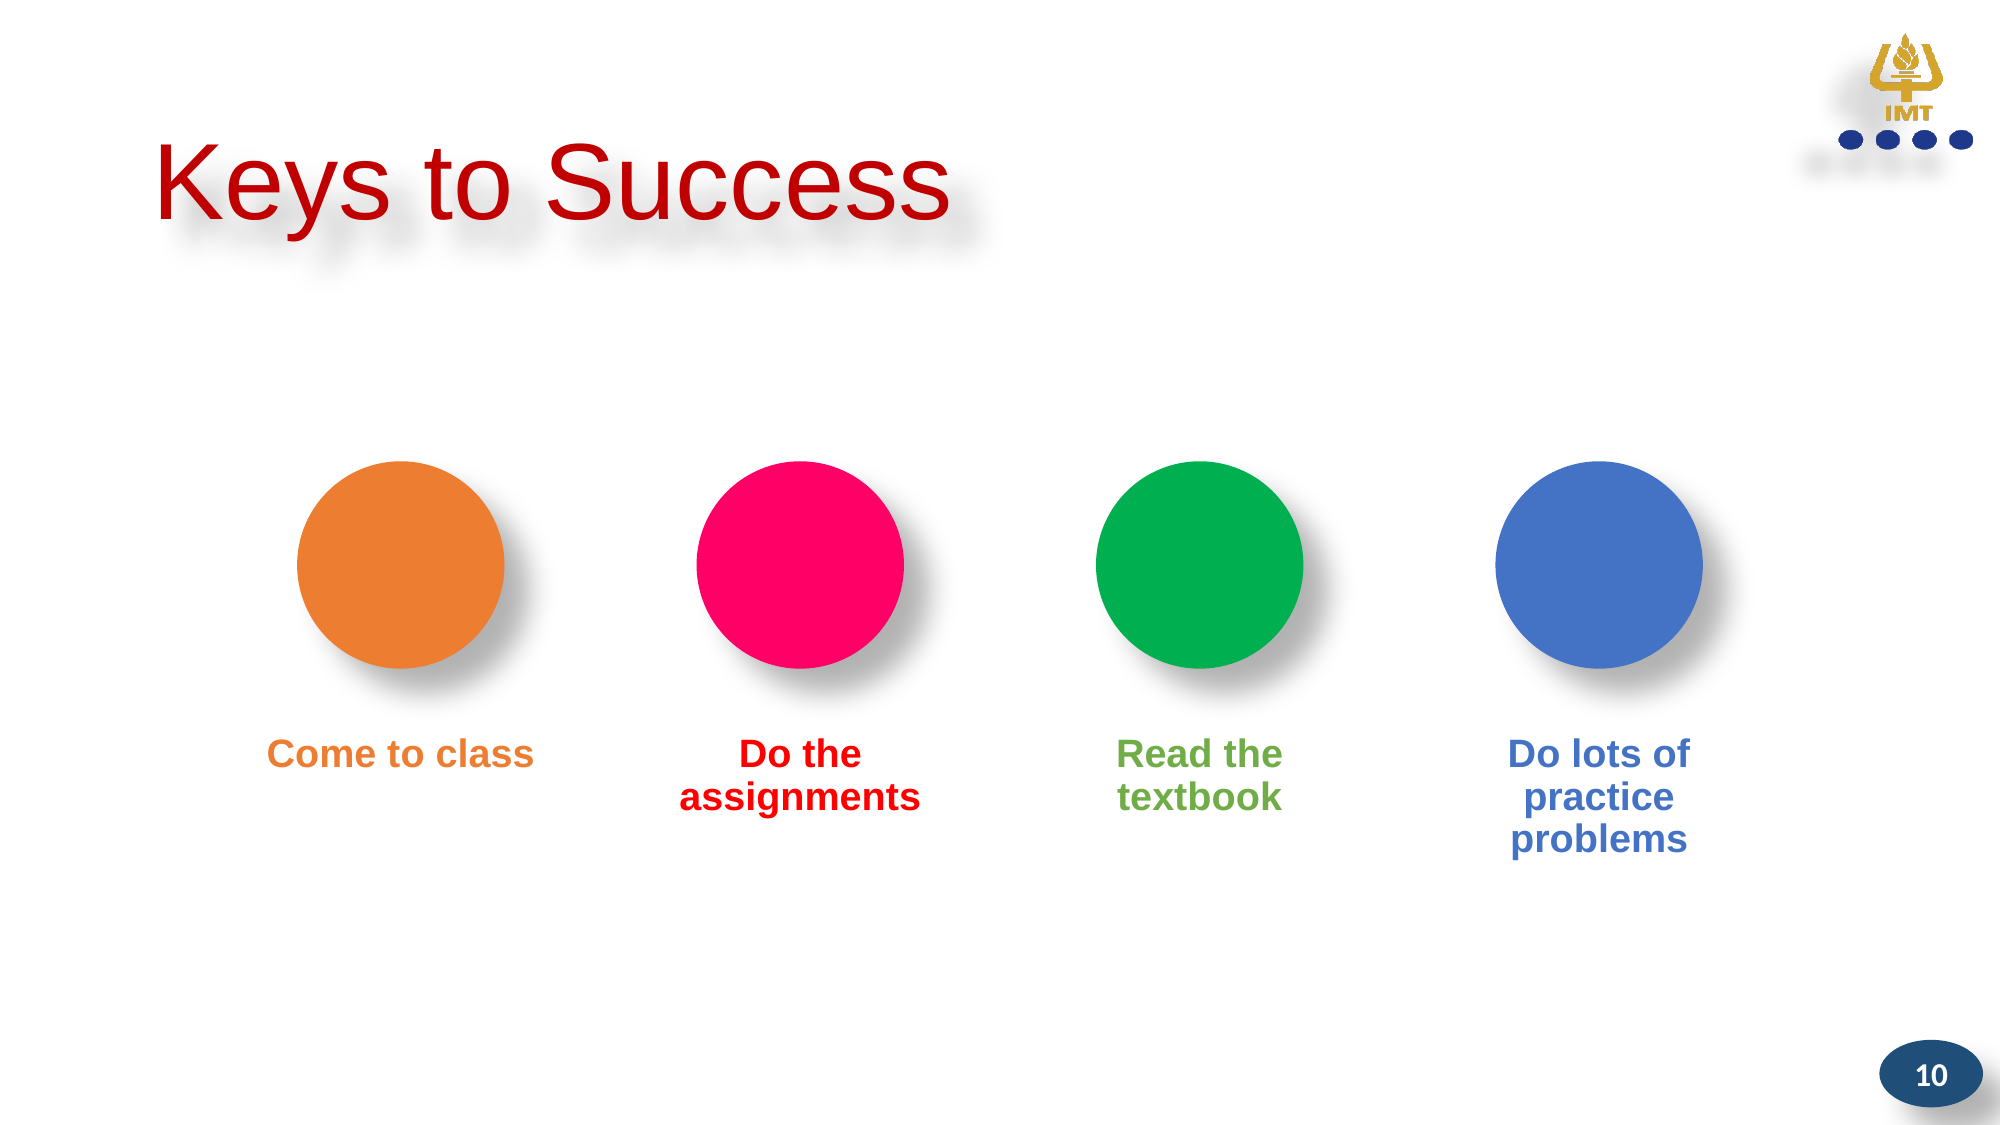

# Keys to Success

Come to class
Do the assignments
Read the textbook
Do lots of practice problems
10